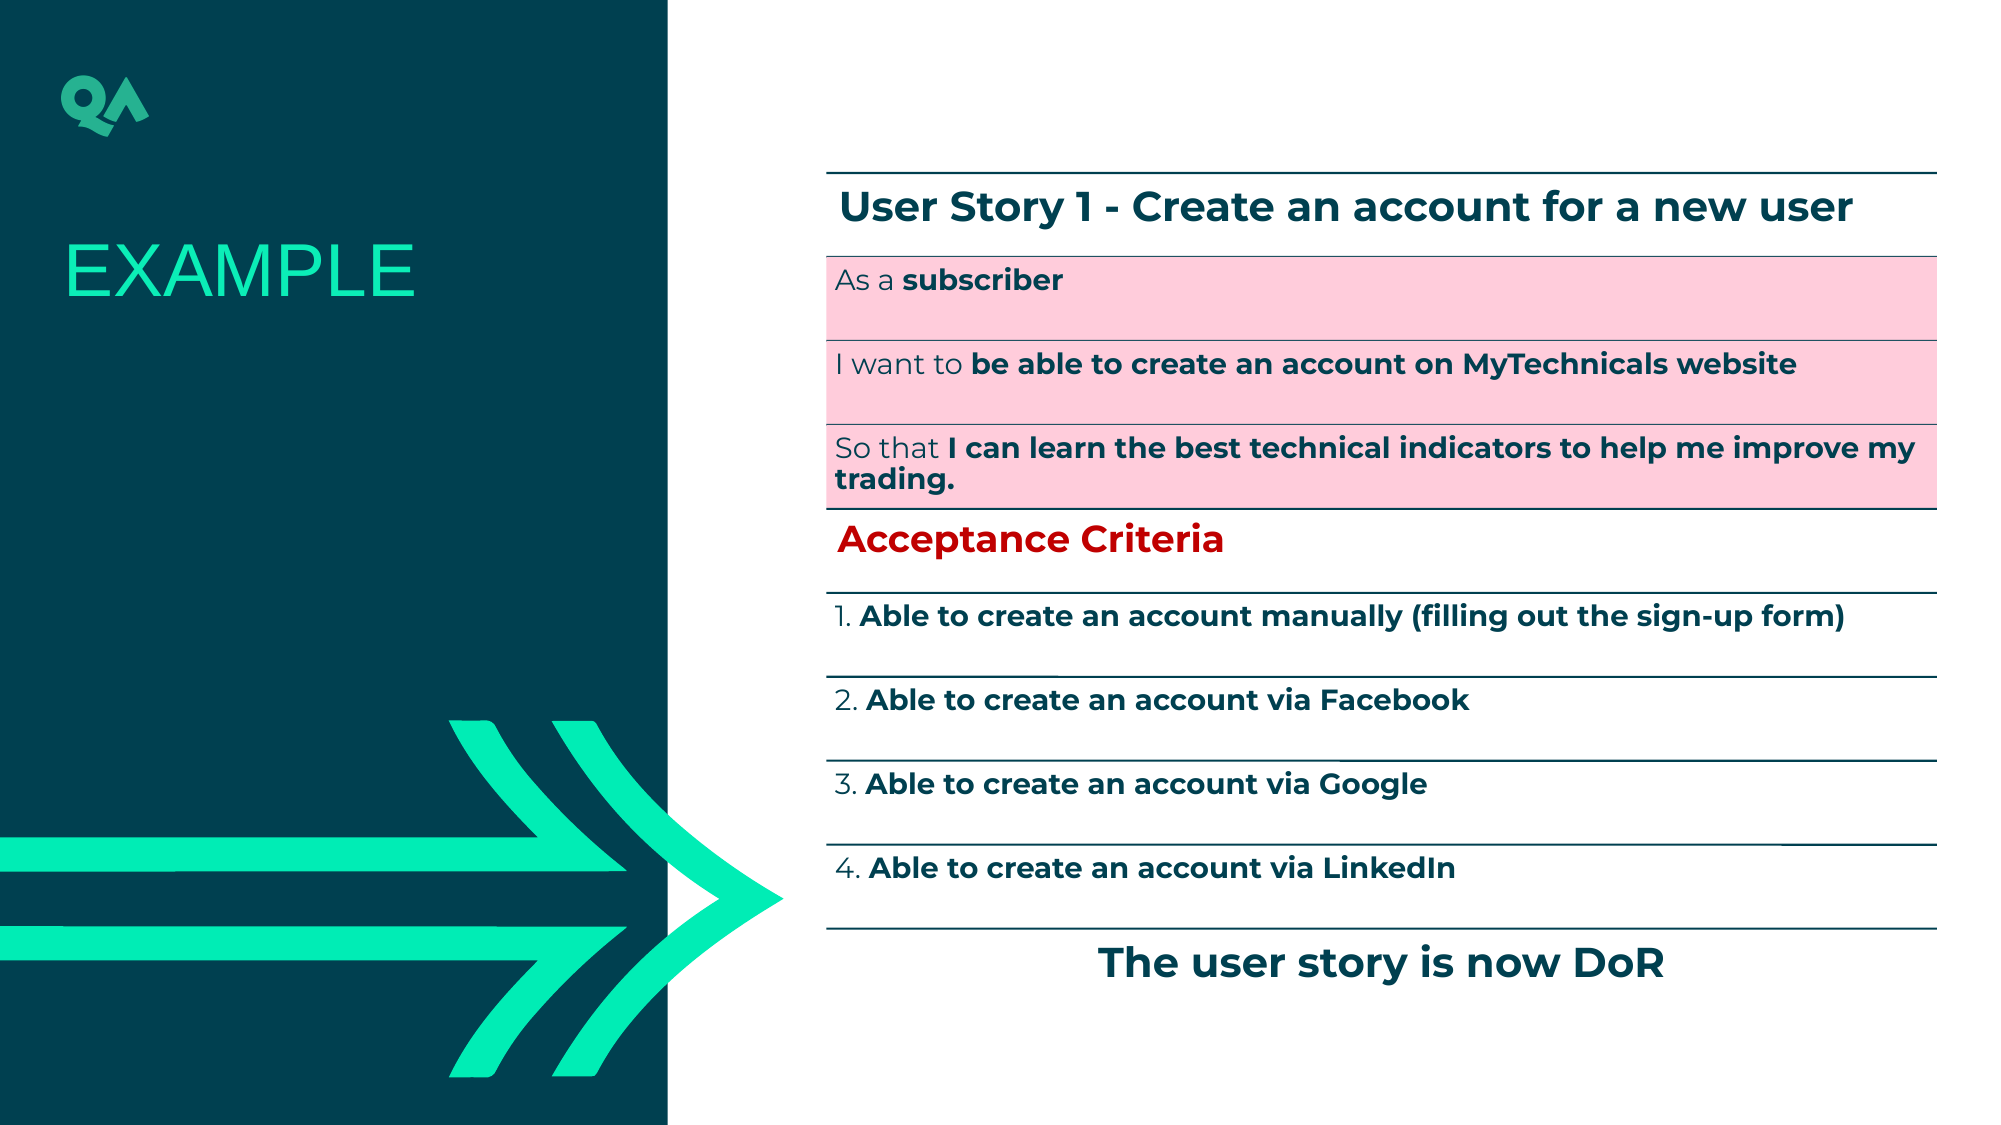

User Story 1 - Create an account for a new user
As a subscriber
I want to be able to create an account on MyTechnicals website
So that I can learn the best technical indicators to help me improve my trading.
Acceptance Criteria
1. Able to create an account manually (filling out the sign-up form)
2. Able to create an account via Facebook
3. Able to create an account via Google
4. Able to create an account via LinkedIn
The user story is now DoR
Example